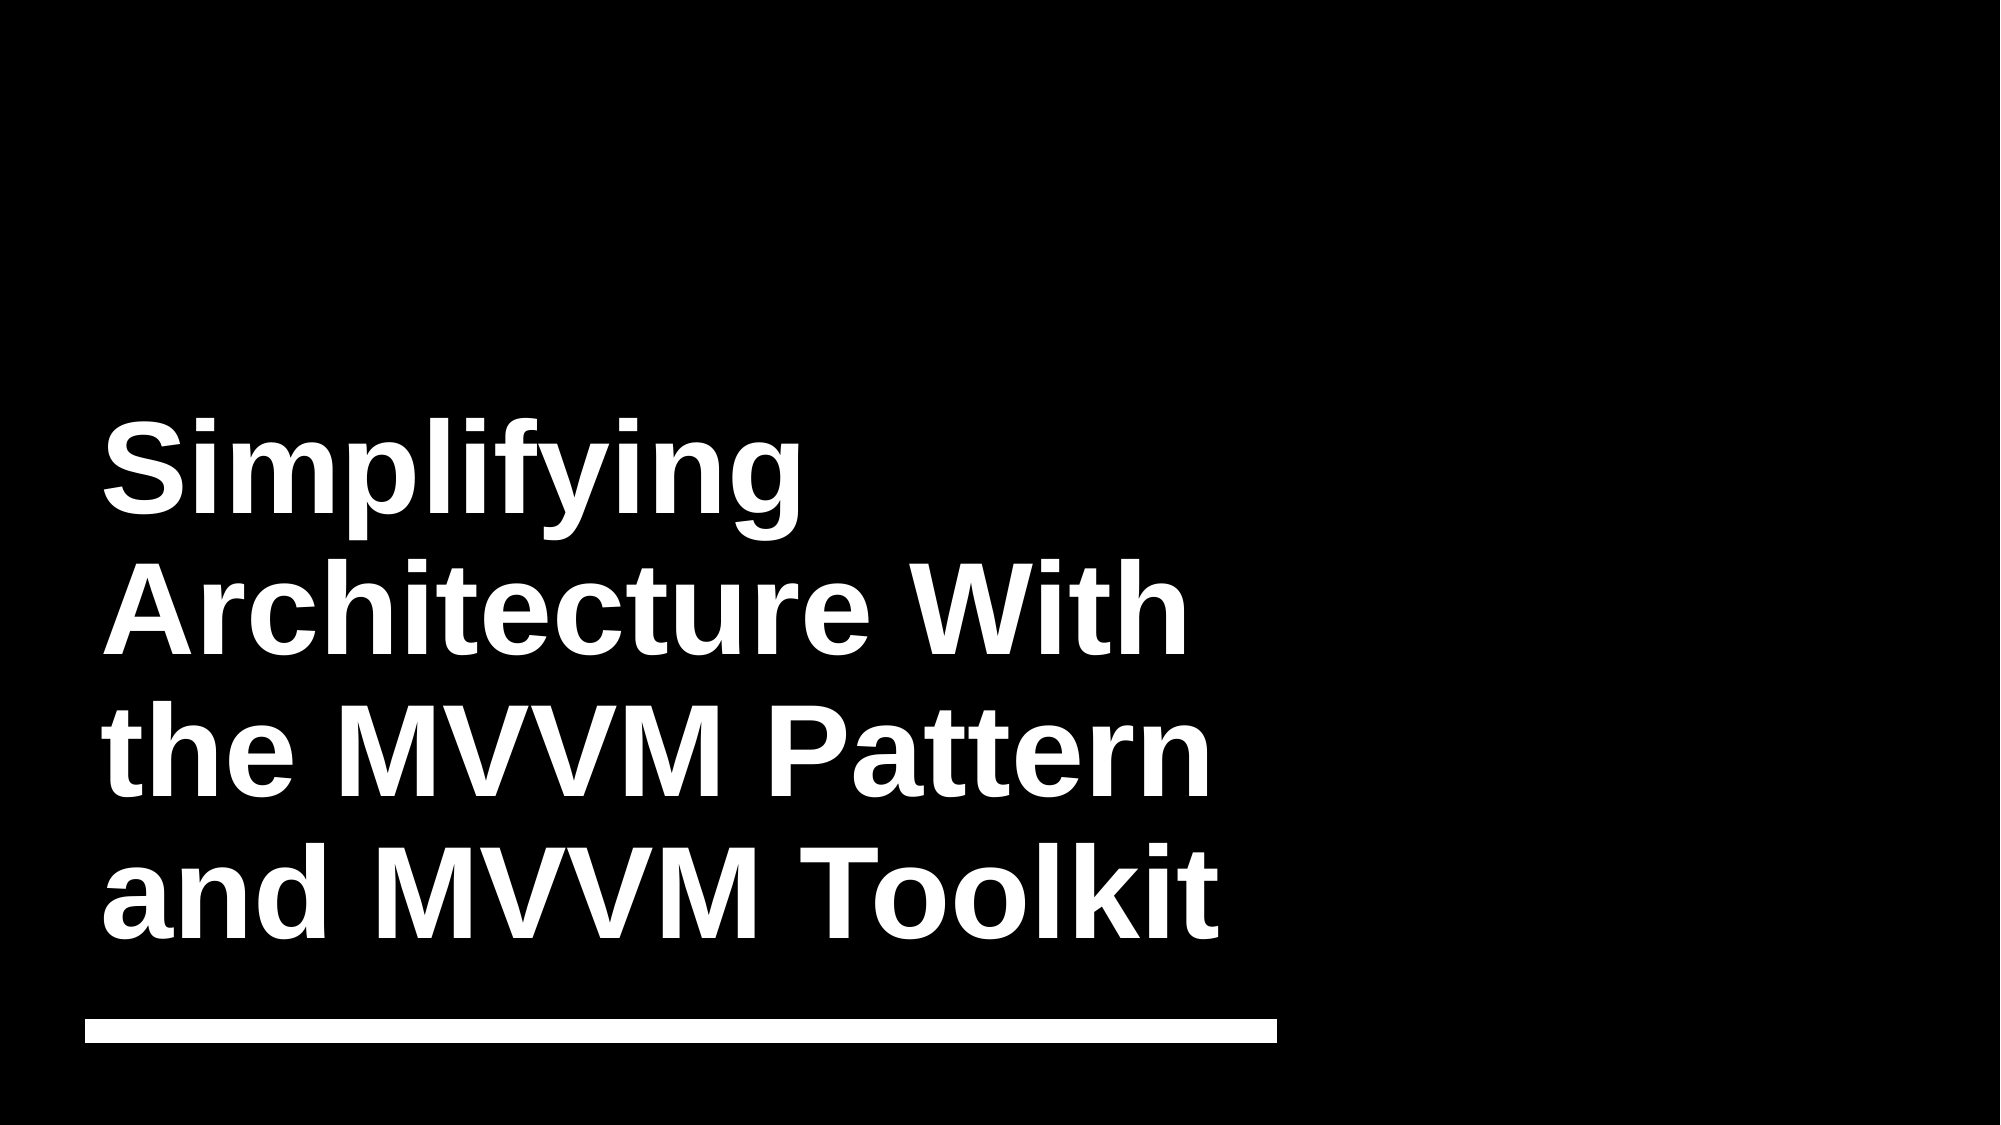

# Simplifying Architecture With the MVVM Pattern and MVVM Toolkit